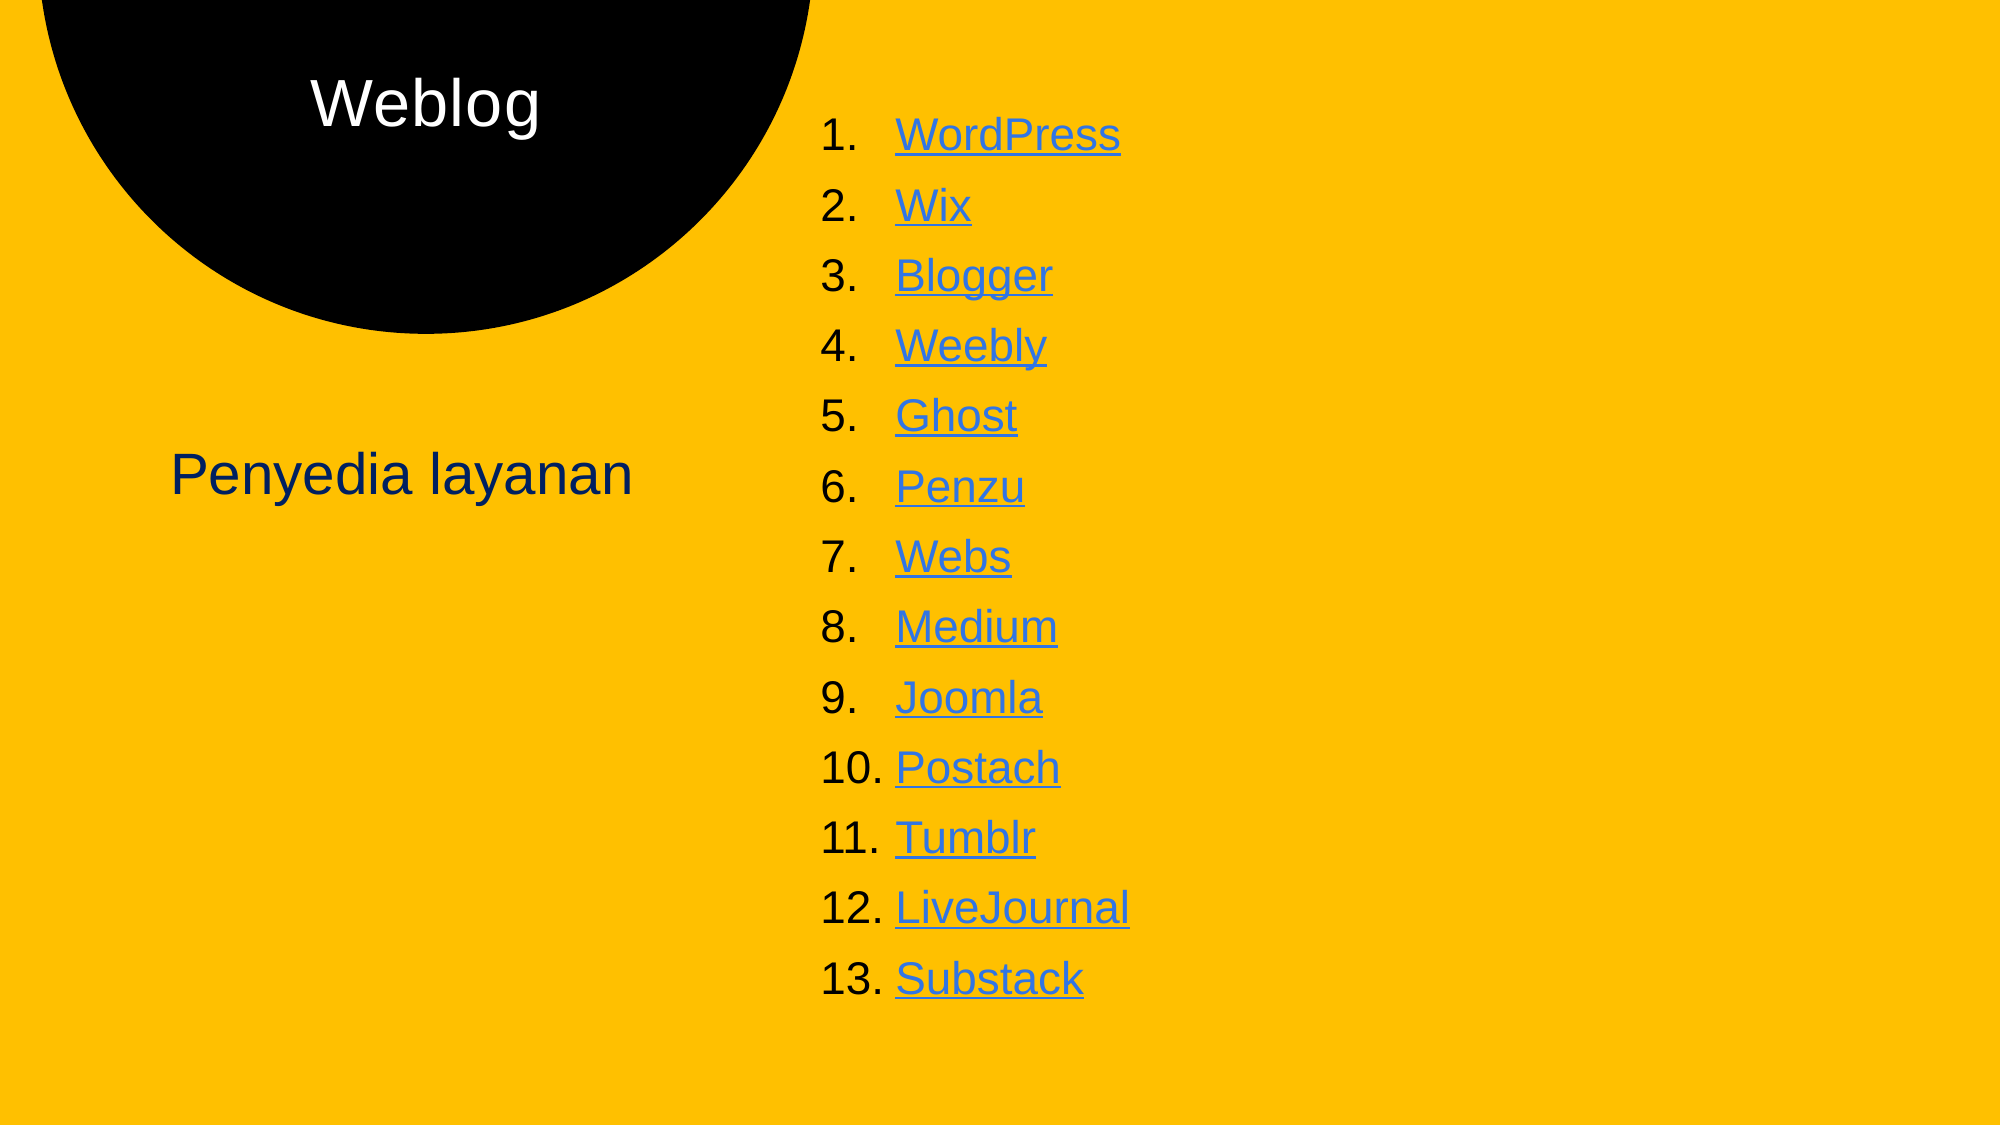

# Weblog

WordPress
Wix
Blogger
Weebly
Ghost
Penzu
Webs
Medium
Joomla
Postach
Tumblr
LiveJournal
Substack
Penyedia layanan